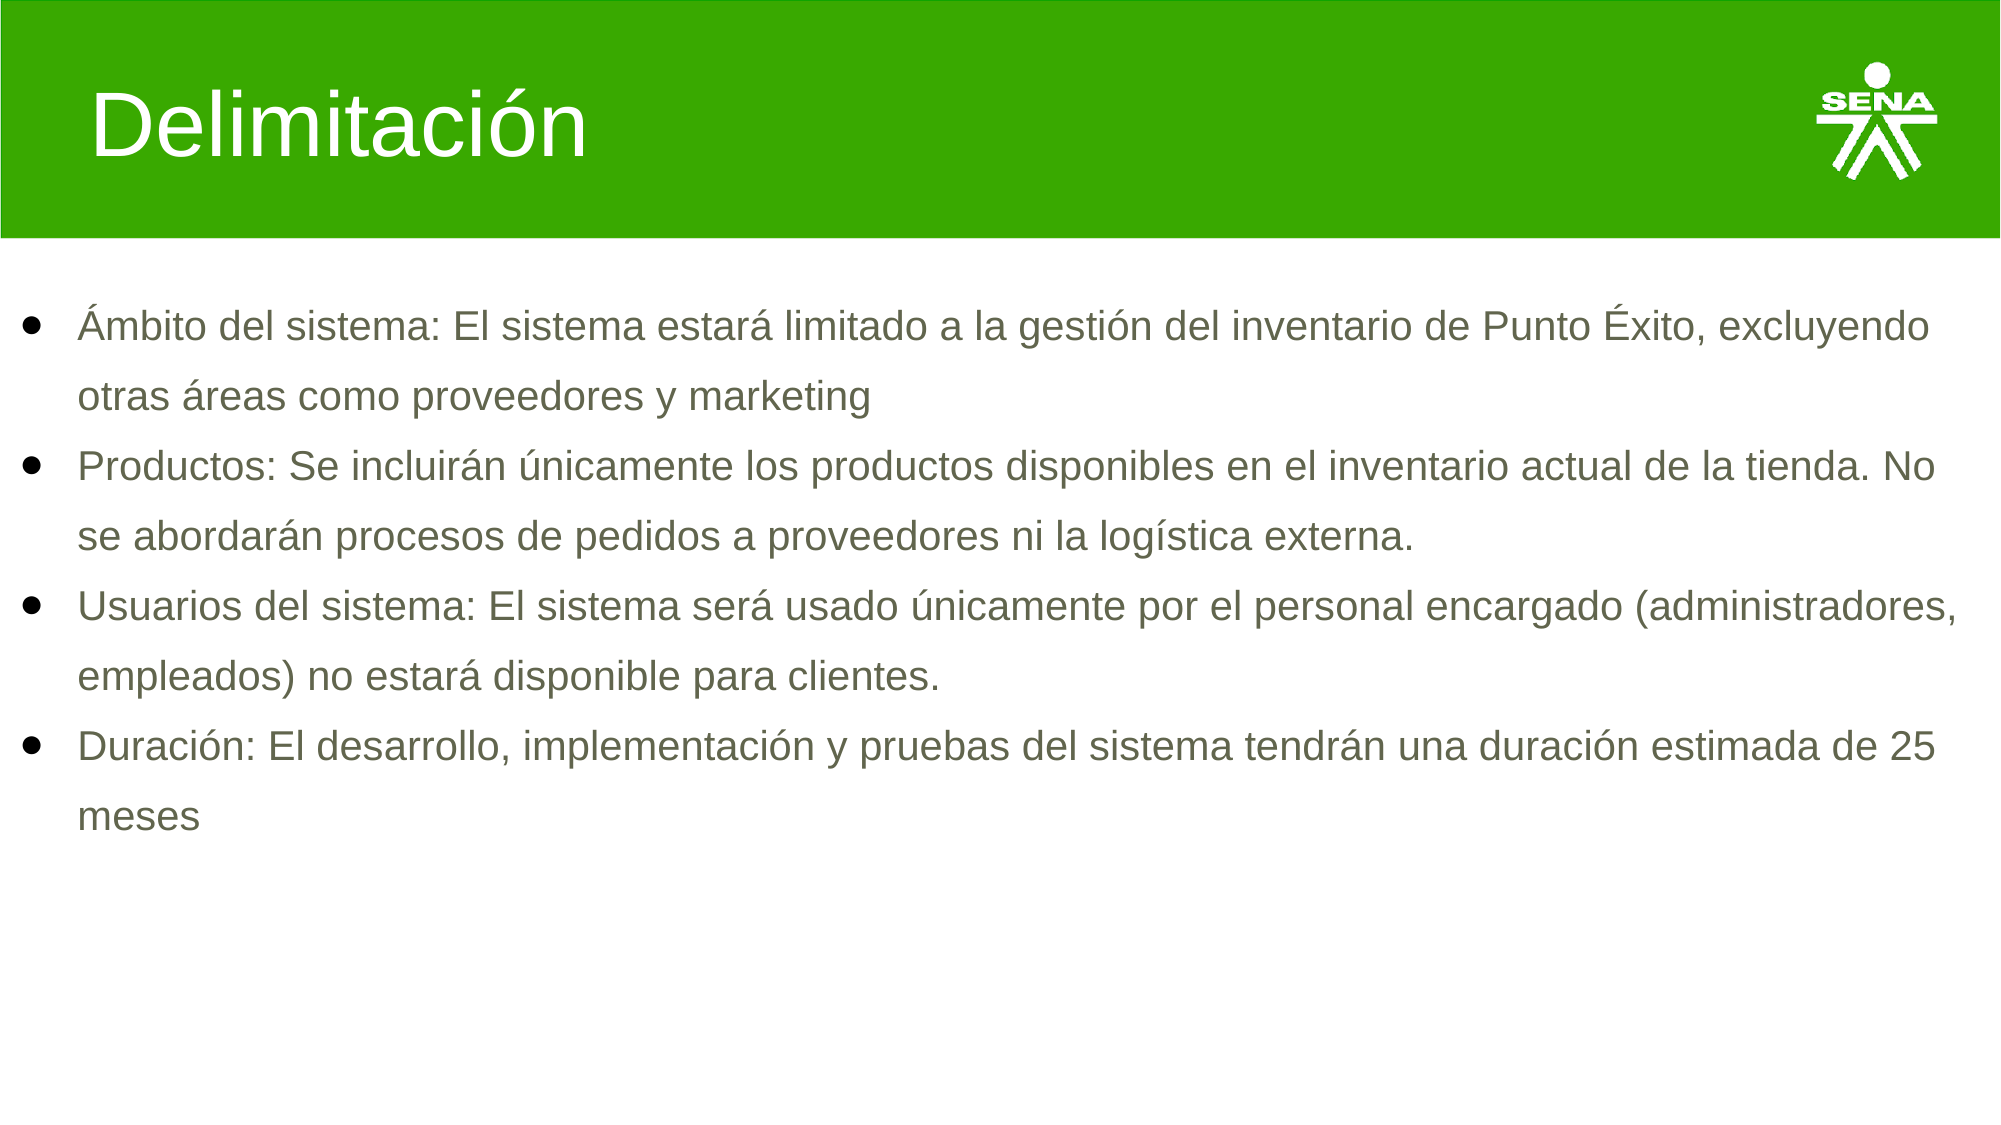

# Delimitación
Ámbito del sistema: El sistema estará limitado a la gestión del inventario de Punto Éxito, excluyendo otras áreas como proveedores y marketing
Productos: Se incluirán únicamente los productos disponibles en el inventario actual de la tienda. No se abordarán procesos de pedidos a proveedores ni la logística externa.
Usuarios del sistema: El sistema será usado únicamente por el personal encargado (administradores, empleados) no estará disponible para clientes.
Duración: El desarrollo, implementación y pruebas del sistema tendrán una duración estimada de 25 meses